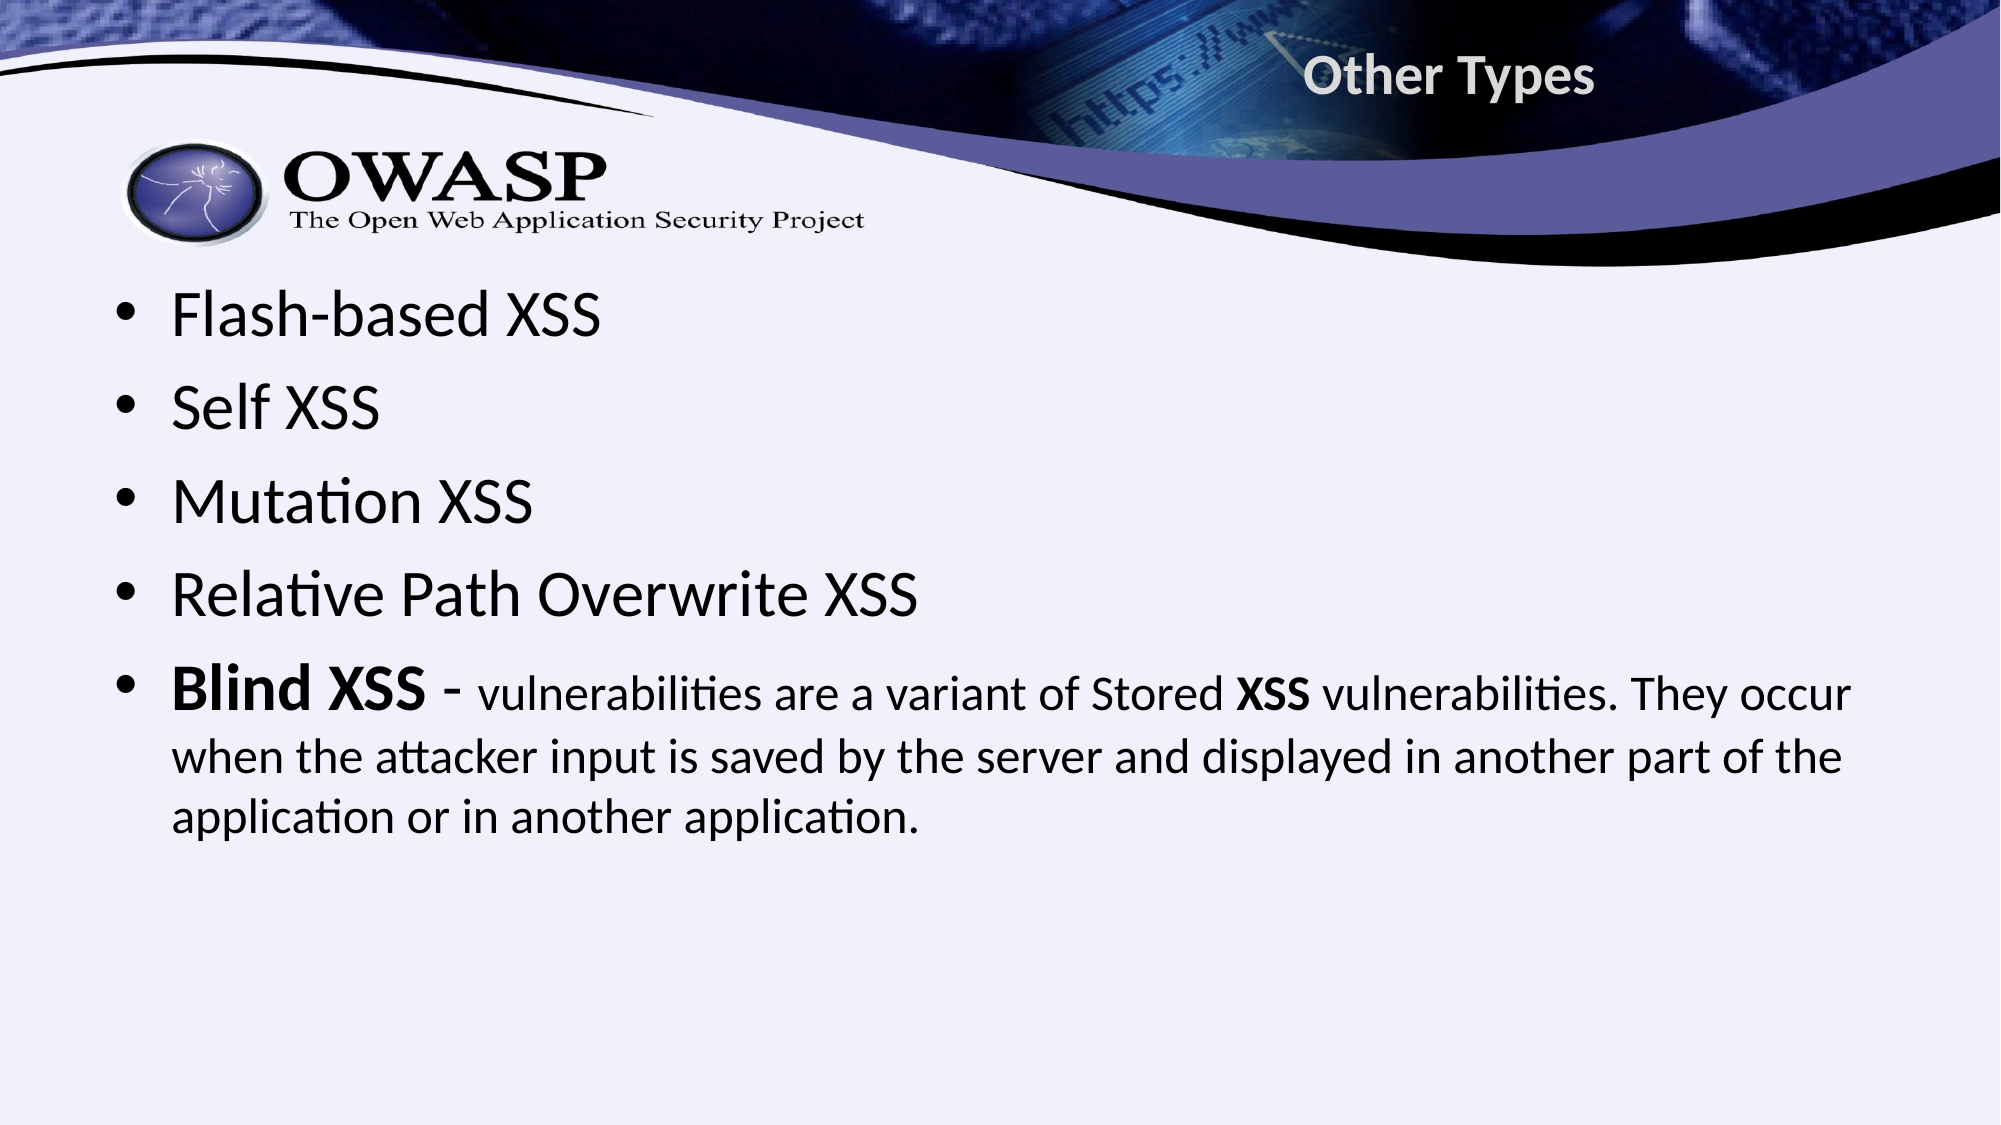

# Other Types
Flash-based XSS
Self XSS
Mutation XSS
Relative Path Overwrite XSS
Blind XSS - vulnerabilities are a variant of Stored XSS vulnerabilities. They occur when the attacker input is saved by the server and displayed in another part of the application or in another application.